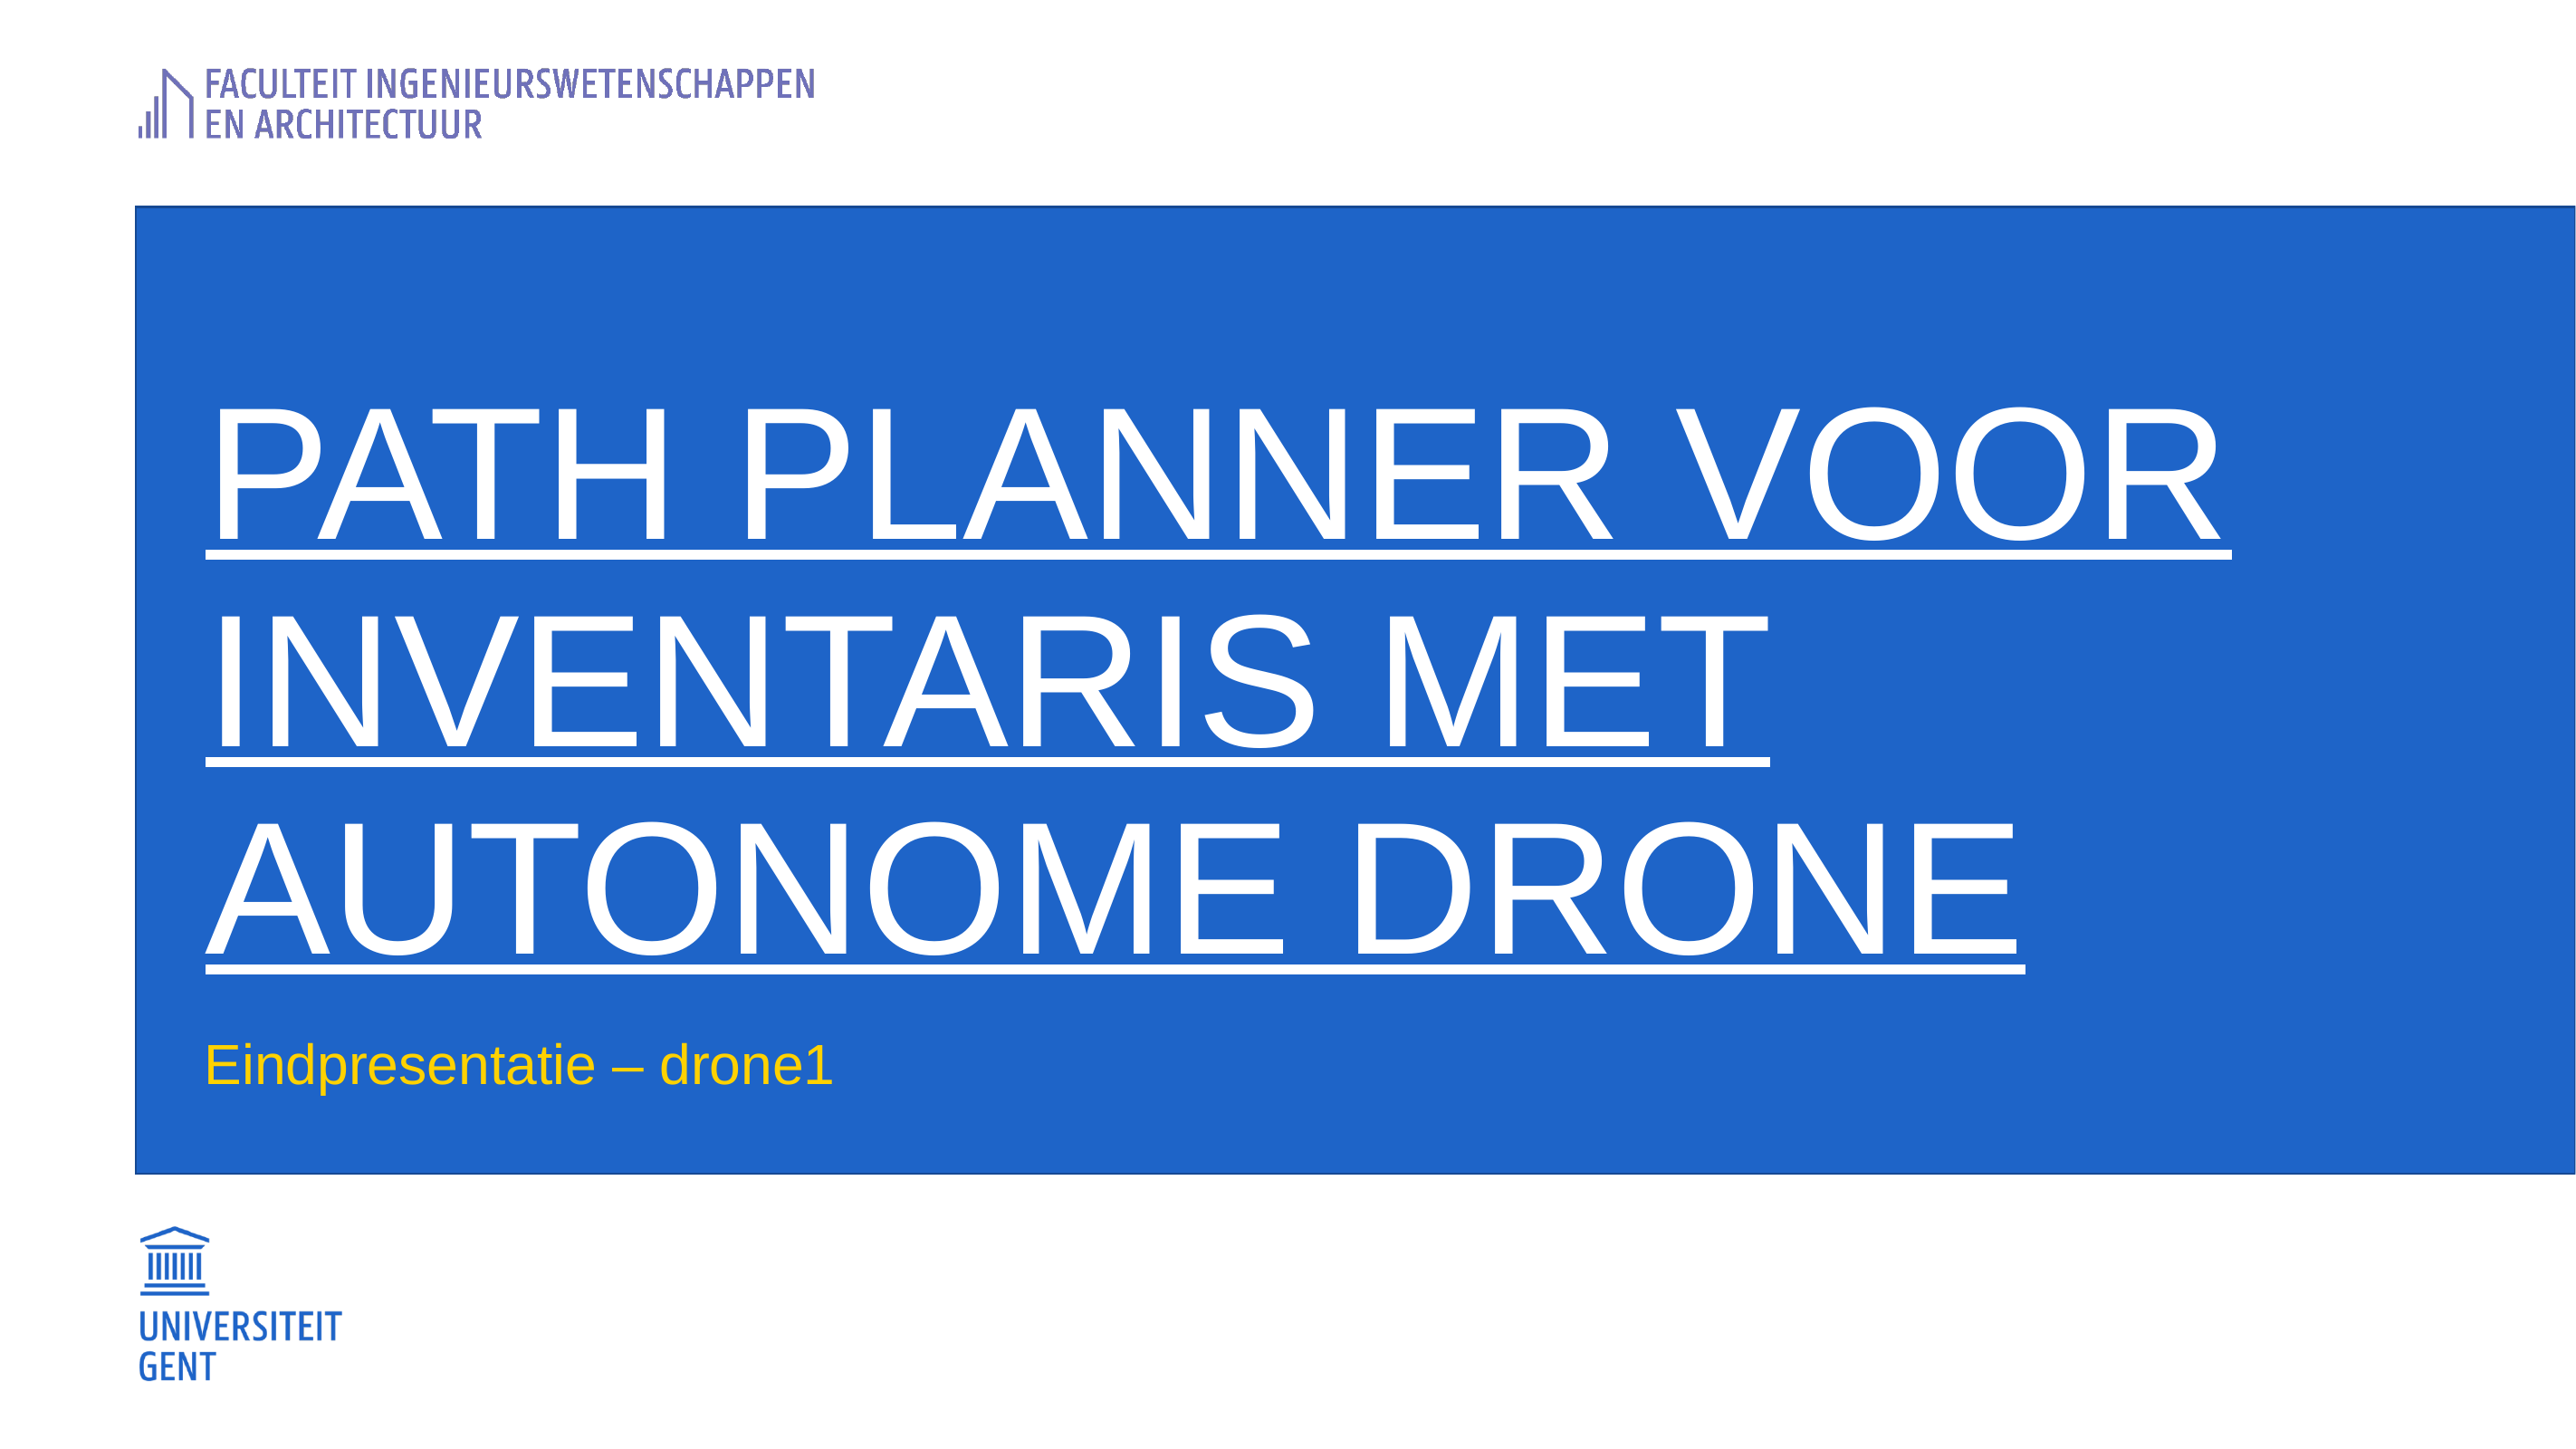

# Path planner voor inventaris met autonome drone
Eindpresentatie – drone1